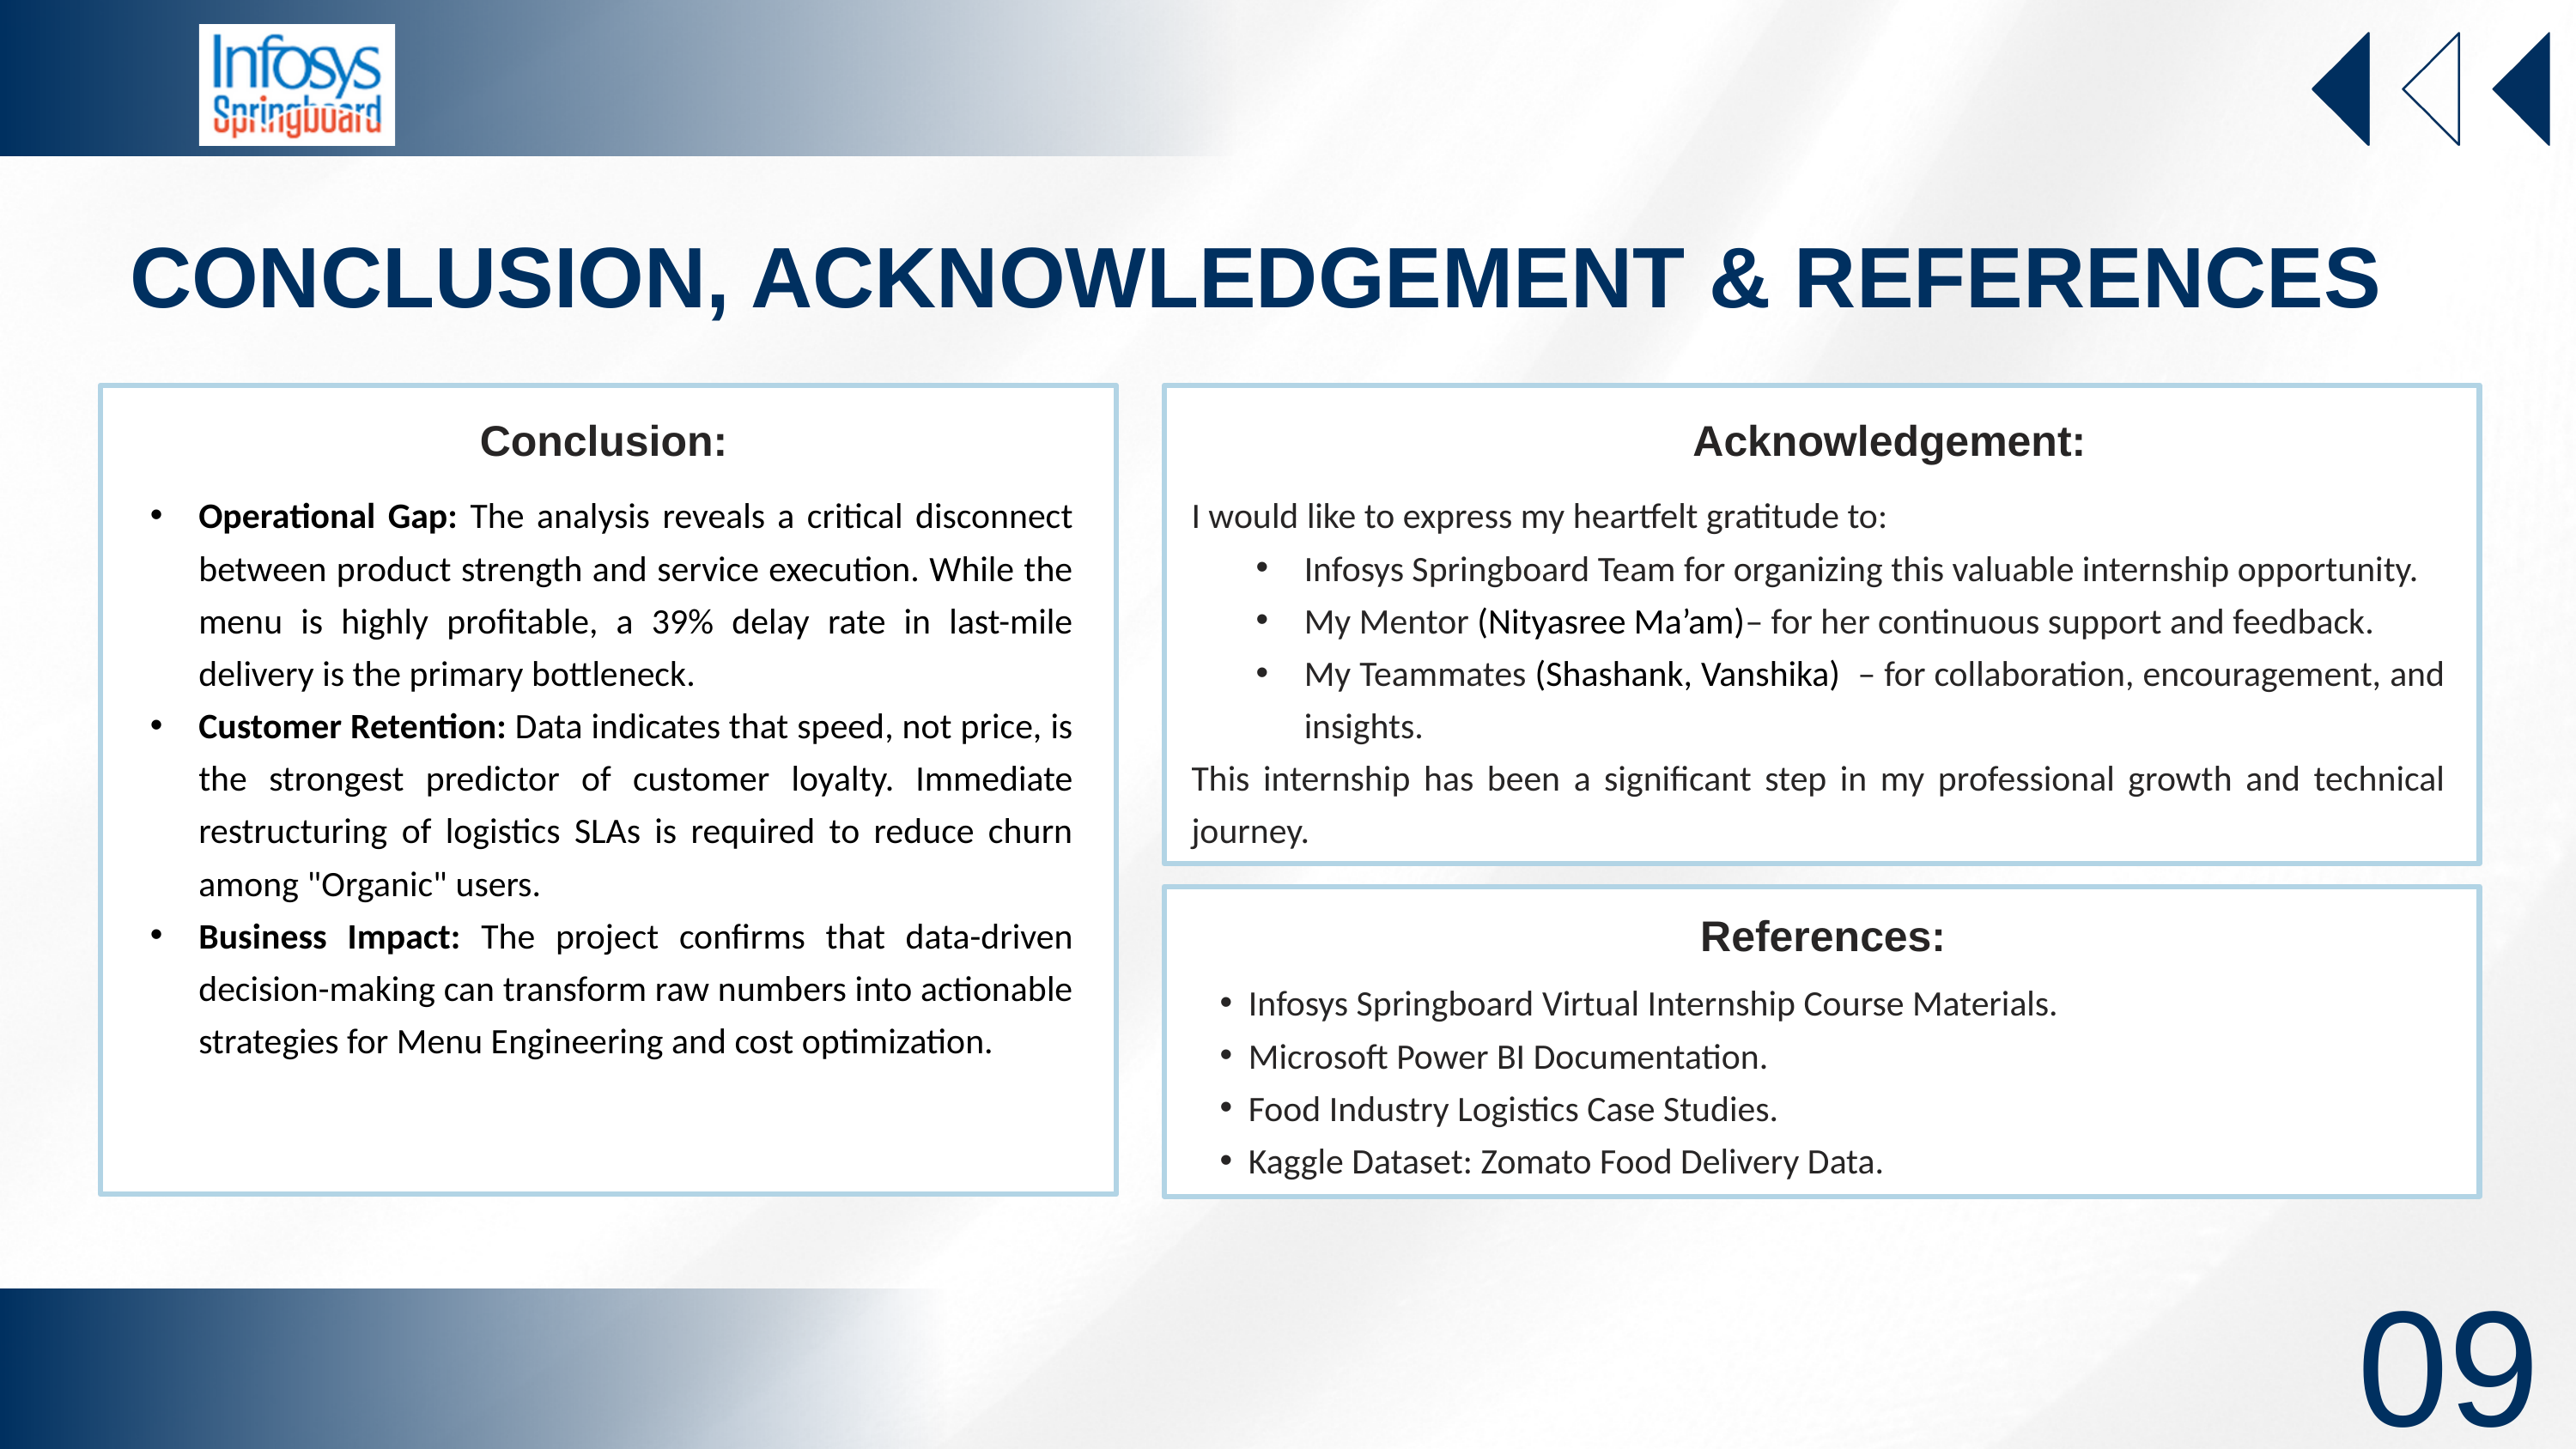

CONCLUSION, ACKNOWLEDGEMENT & REFERENCES

Conclusion:
Acknowledgement:
Operational Gap: The analysis reveals a critical disconnect between product strength and service execution. While the menu is highly profitable, a 39% delay rate in last-mile delivery is the primary bottleneck.
Customer Retention: Data indicates that speed, not price, is the strongest predictor of customer loyalty. Immediate restructuring of logistics SLAs is required to reduce churn among "Organic" users.
Business Impact: The project confirms that data-driven decision-making can transform raw numbers into actionable strategies for Menu Engineering and cost optimization.
I would like to express my heartfelt gratitude to:
Infosys Springboard Team for organizing this valuable internship opportunity.
My Mentor (Nityasree Ma’am)– for her continuous support and feedback.
My Teammates (Shashank, Vanshika)  – for collaboration, encouragement, and insights.
This internship has been a significant step in my professional growth and technical journey.

References:
Infosys Springboard Virtual Internship Course Materials.
Microsoft Power BI Documentation.
Food Industry Logistics Case Studies.
Kaggle Dataset: Zomato Food Delivery Data.
09